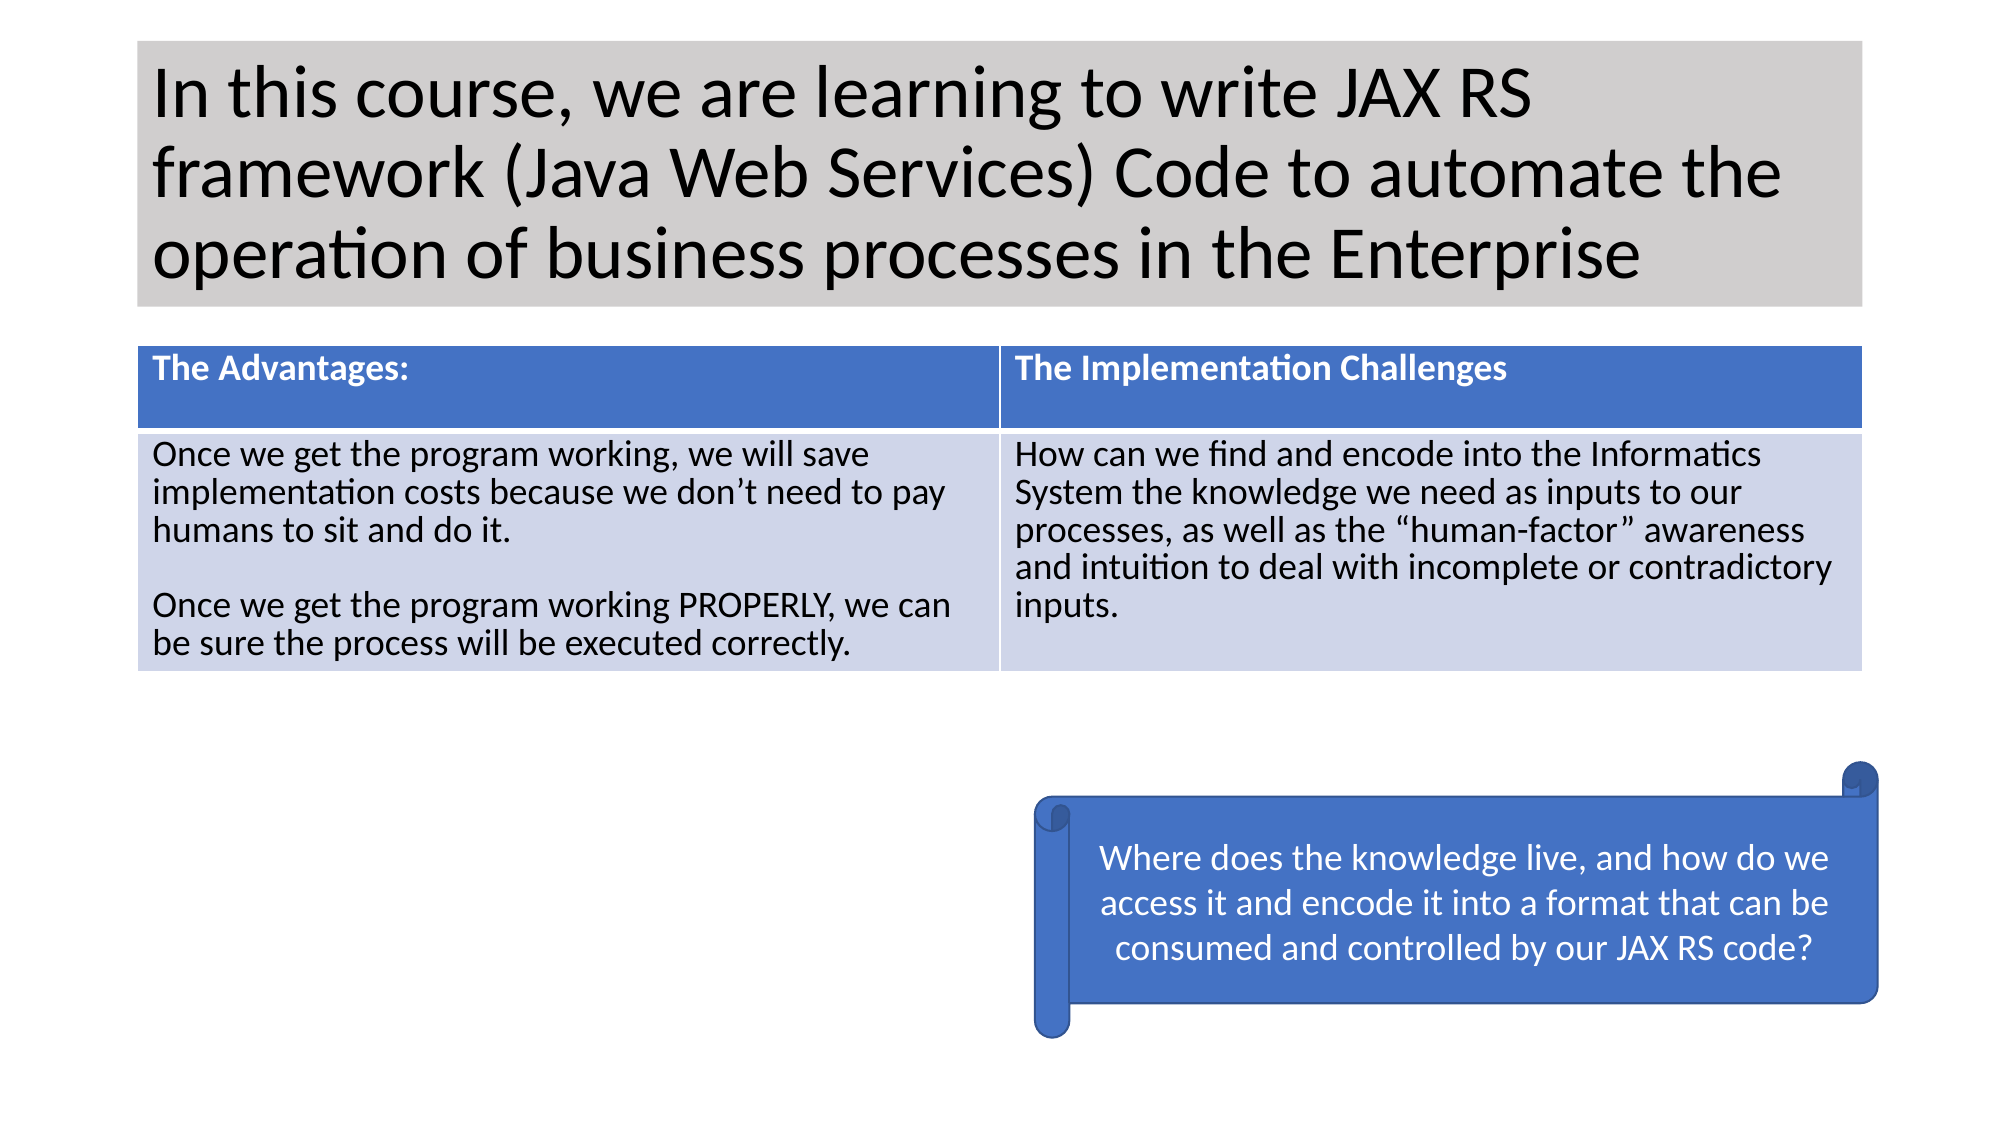

# In this course, we are learning to write JAX RS framework (Java Web Services) Code to automate the operation of business processes in the Enterprise
| The Advantages: | The Implementation Challenges |
| --- | --- |
| Once we get the program working, we will save implementation costs because we don’t need to pay humans to sit and do it. Once we get the program working PROPERLY, we can be sure the process will be executed correctly. | How can we find and encode into the Informatics System the knowledge we need as inputs to our processes, as well as the “human-factor” awareness and intuition to deal with incomplete or contradictory inputs. |
Where does the knowledge live, and how do we access it and encode it into a format that can be consumed and controlled by our JAX RS code?